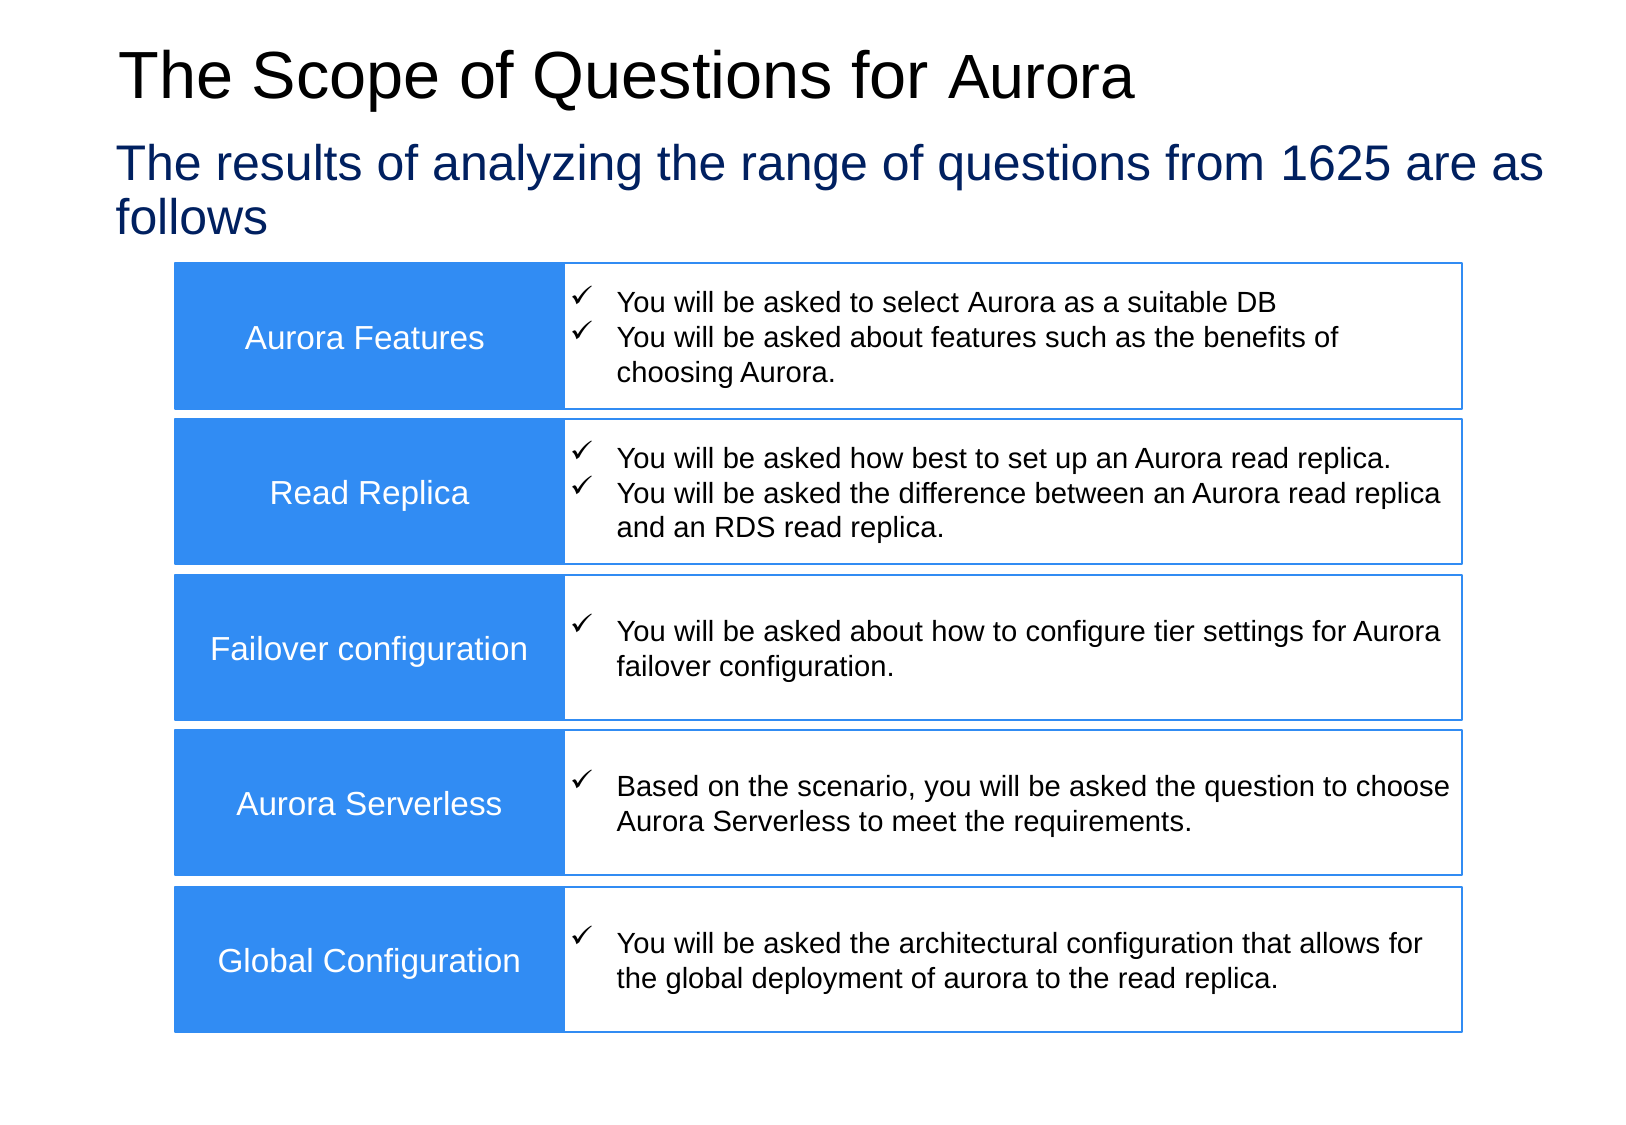

The Scope of Questions for Aurora
The results of analyzing the range of questions from 1625 are as follows
Aurora Features
You will be asked to select Aurora as a suitable DB
You will be asked about features such as the benefits of choosing Aurora.
Read Replica
You will be asked how best to set up an Aurora read replica.
You will be asked the difference between an Aurora read replica and an RDS read replica.
Failover configuration
You will be asked about how to configure tier settings for Aurora failover configuration.
Aurora Serverless
Based on the scenario, you will be asked the question to choose Aurora Serverless to meet the requirements.
Global Configuration
You will be asked the architectural configuration that allows for the global deployment of aurora to the read replica.